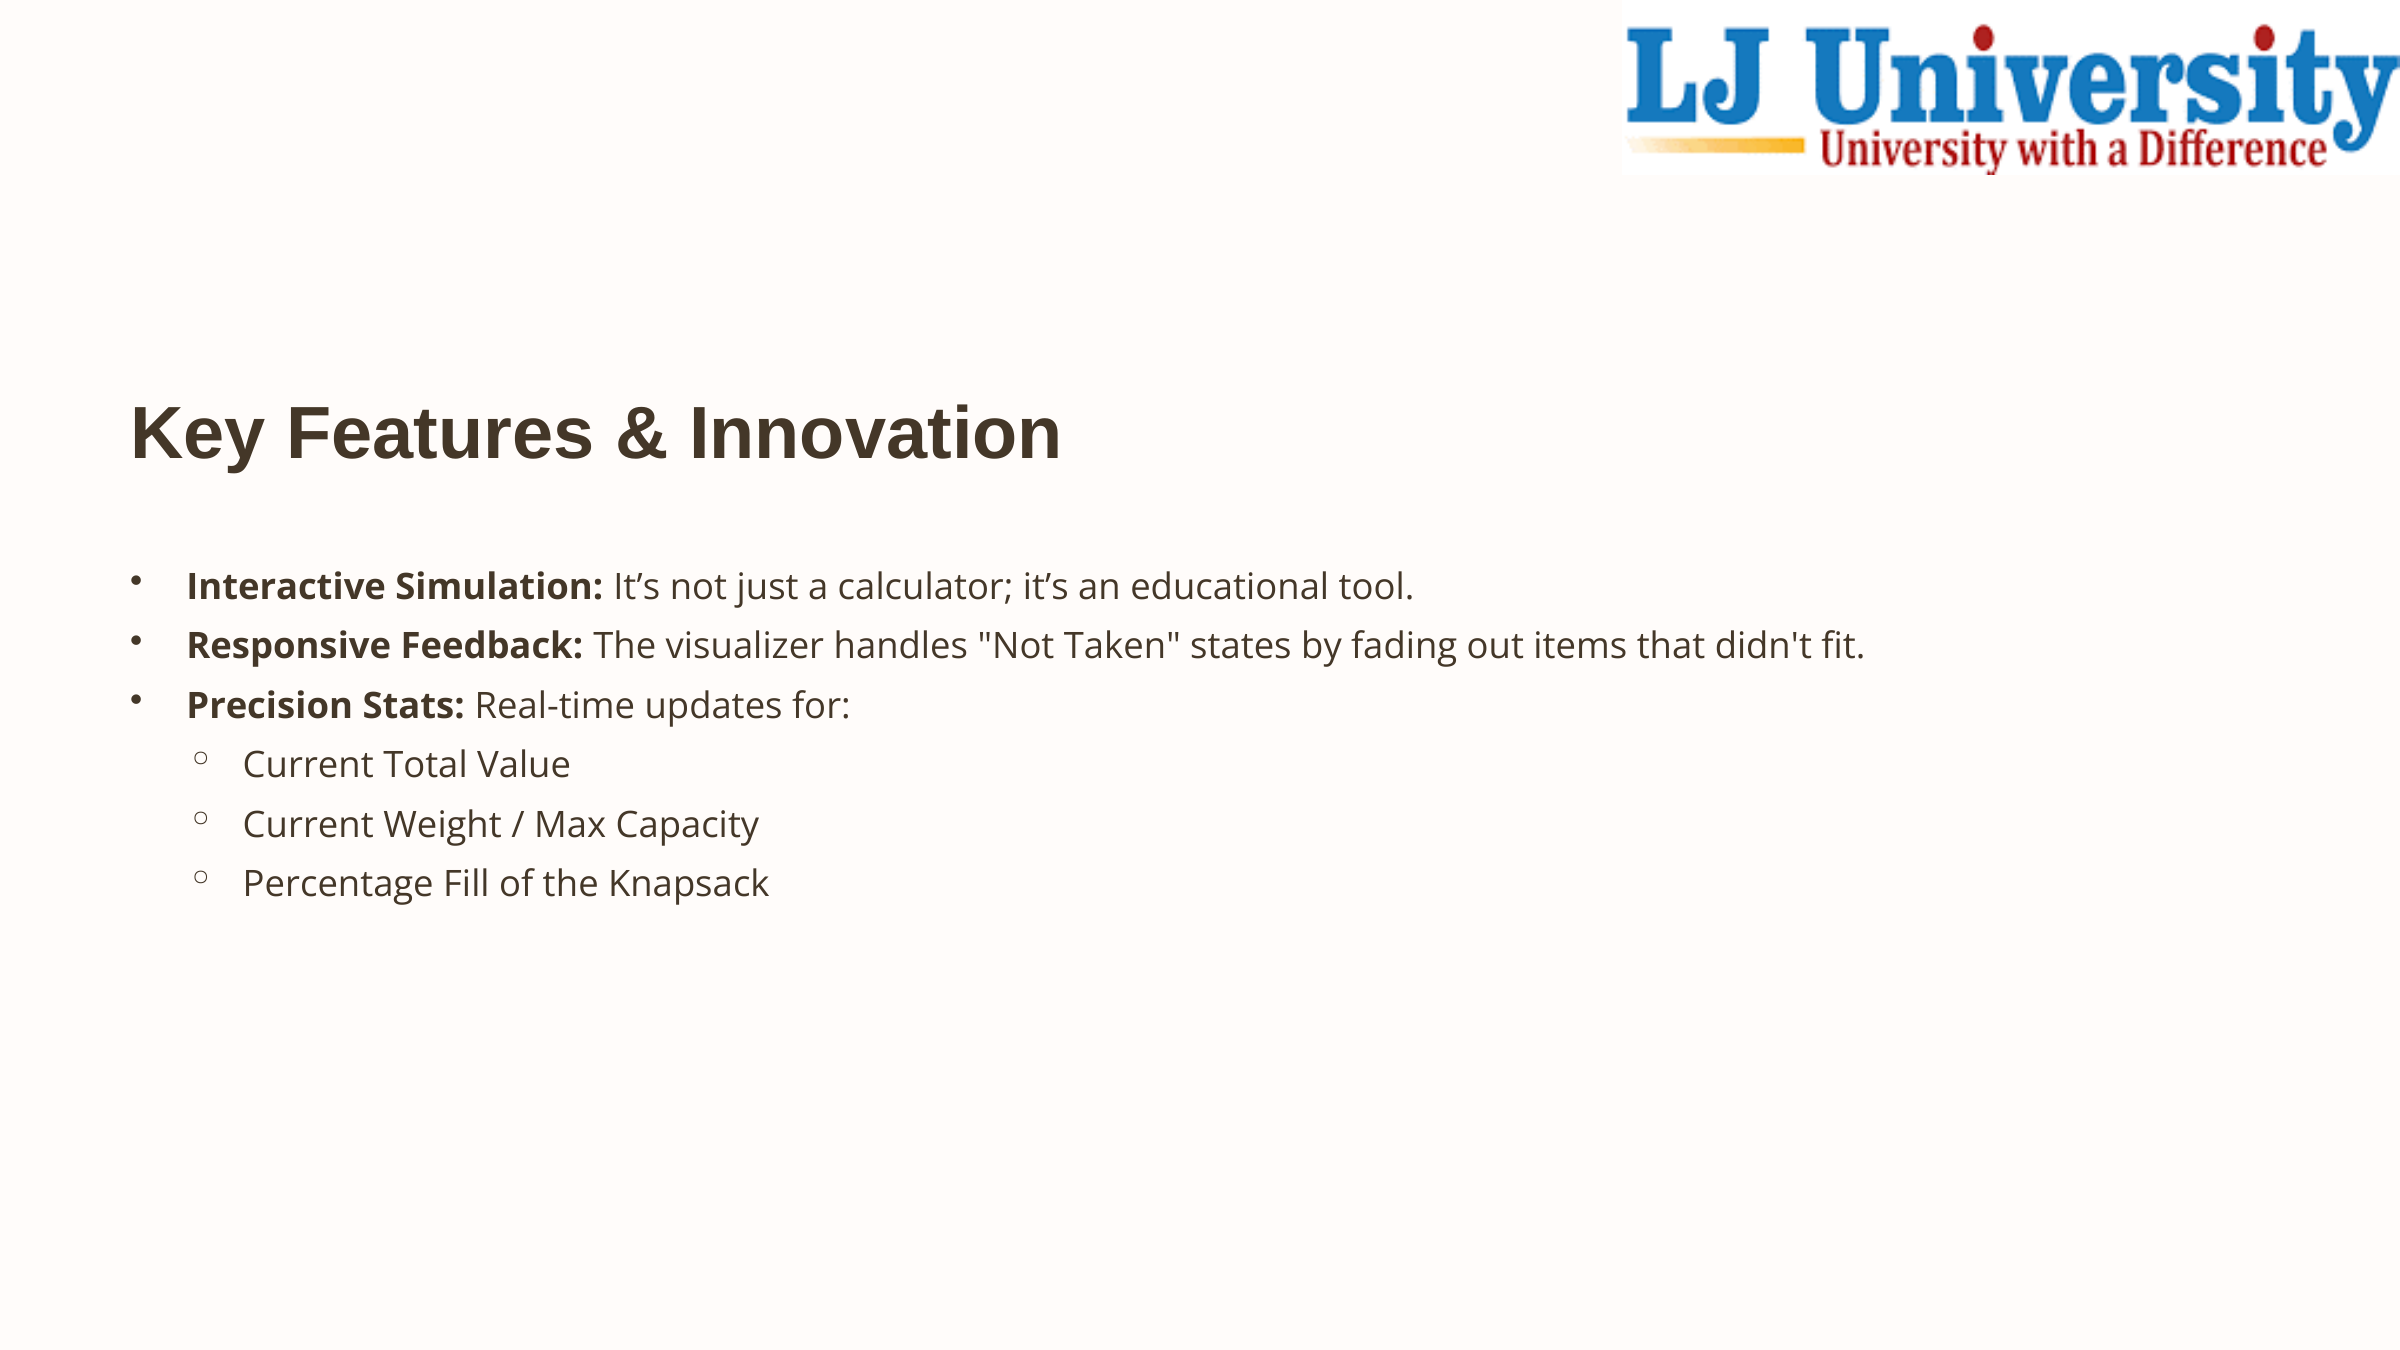

Key Features & Innovation
Interactive Simulation: It’s not just a calculator; it’s an educational tool.
Responsive Feedback: The visualizer handles "Not Taken" states by fading out items that didn't fit.
Precision Stats: Real-time updates for:
Current Total Value
Current Weight / Max Capacity
Percentage Fill of the Knapsack